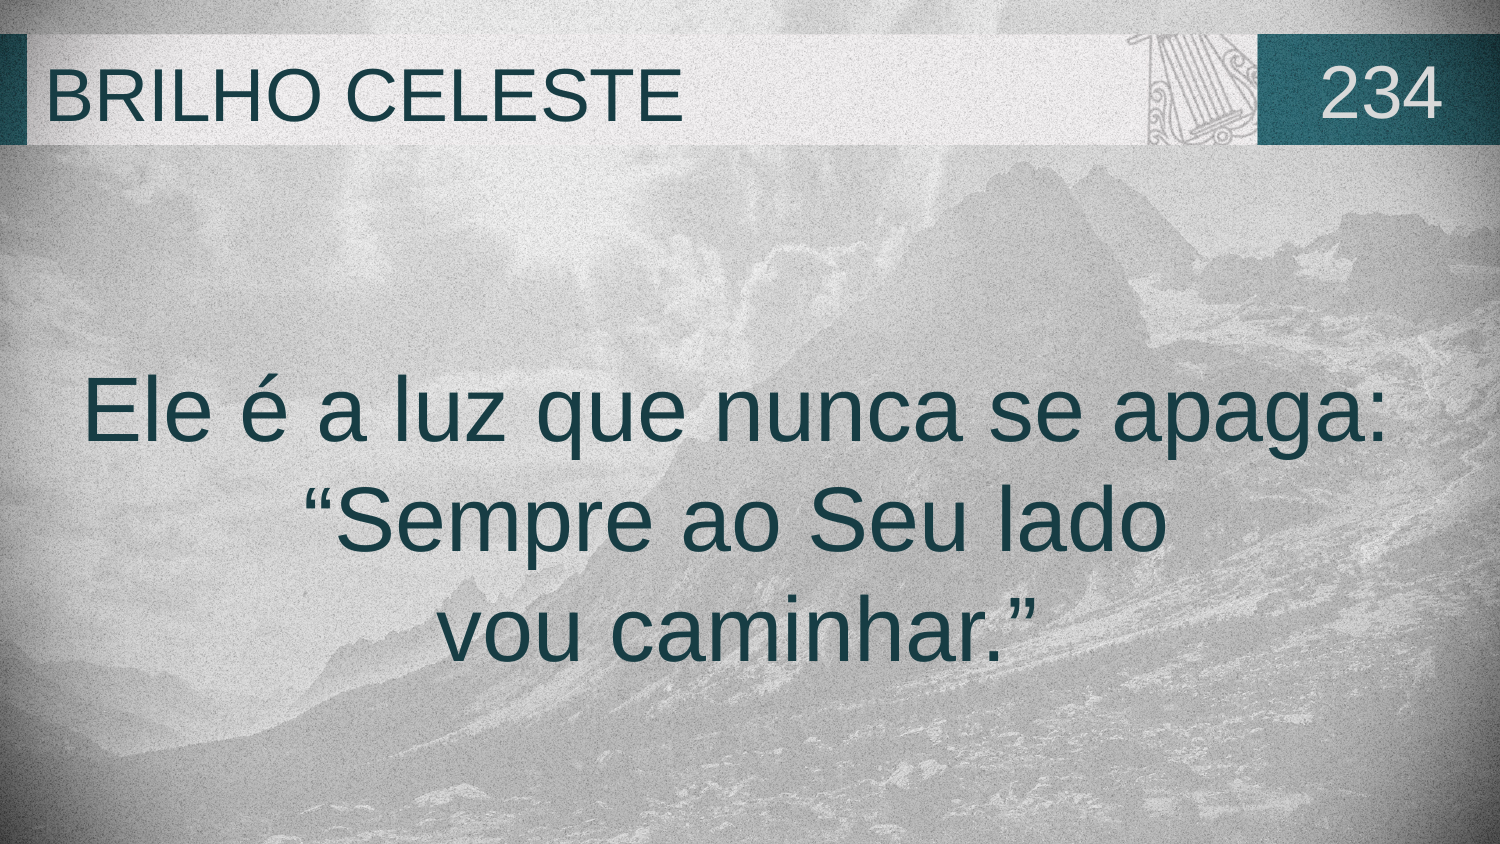

# BRILHO CELESTE
234
Ele é a luz que nunca se apaga:
“Sempre ao Seu lado
vou caminhar.”